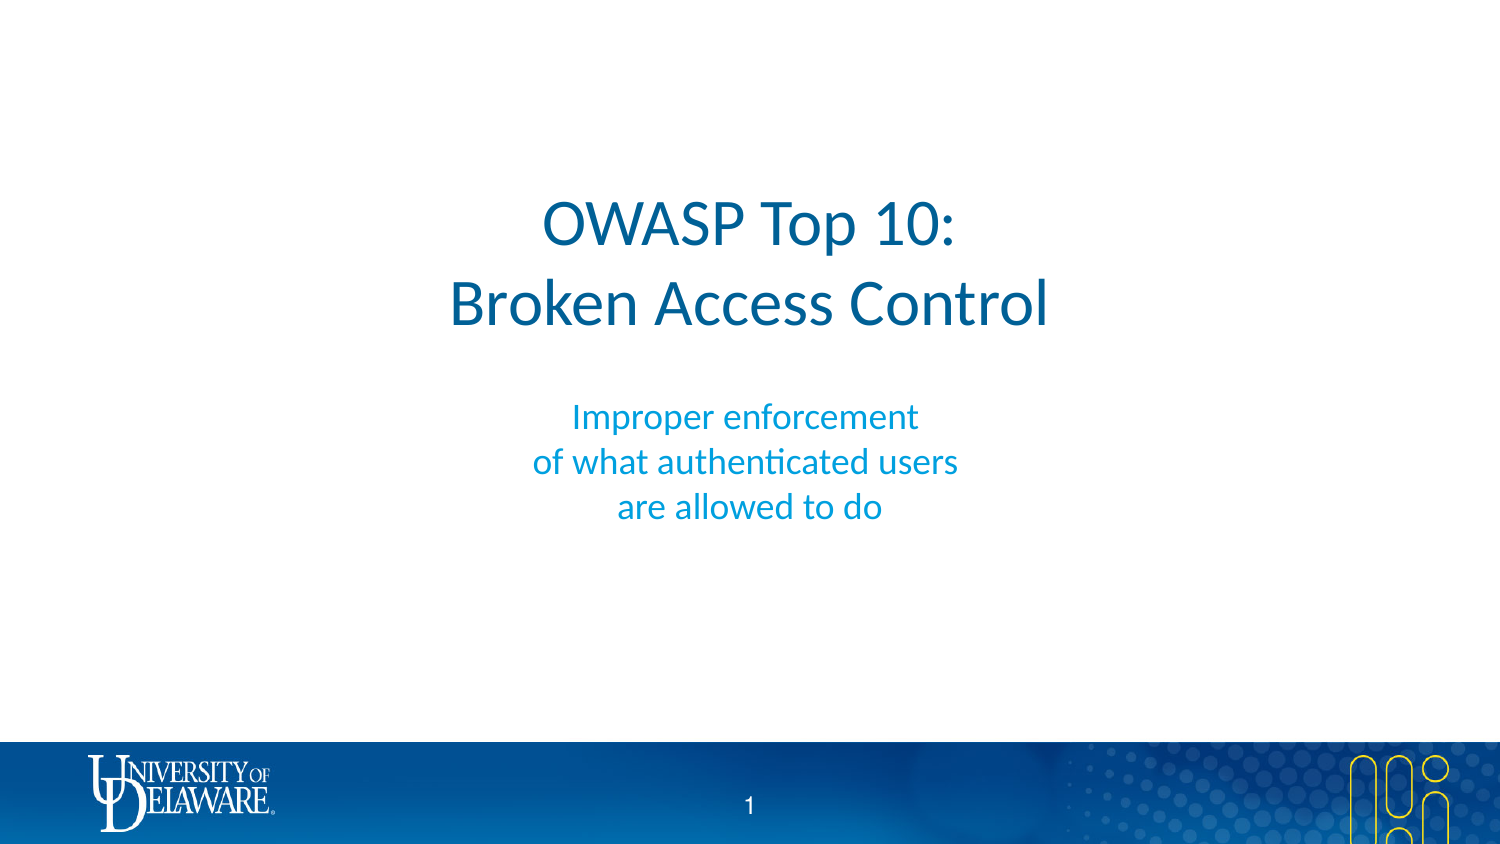

# OWASP Top 10: Broken Access Control
Improper enforcement
of what authenticated users
are allowed to do
1